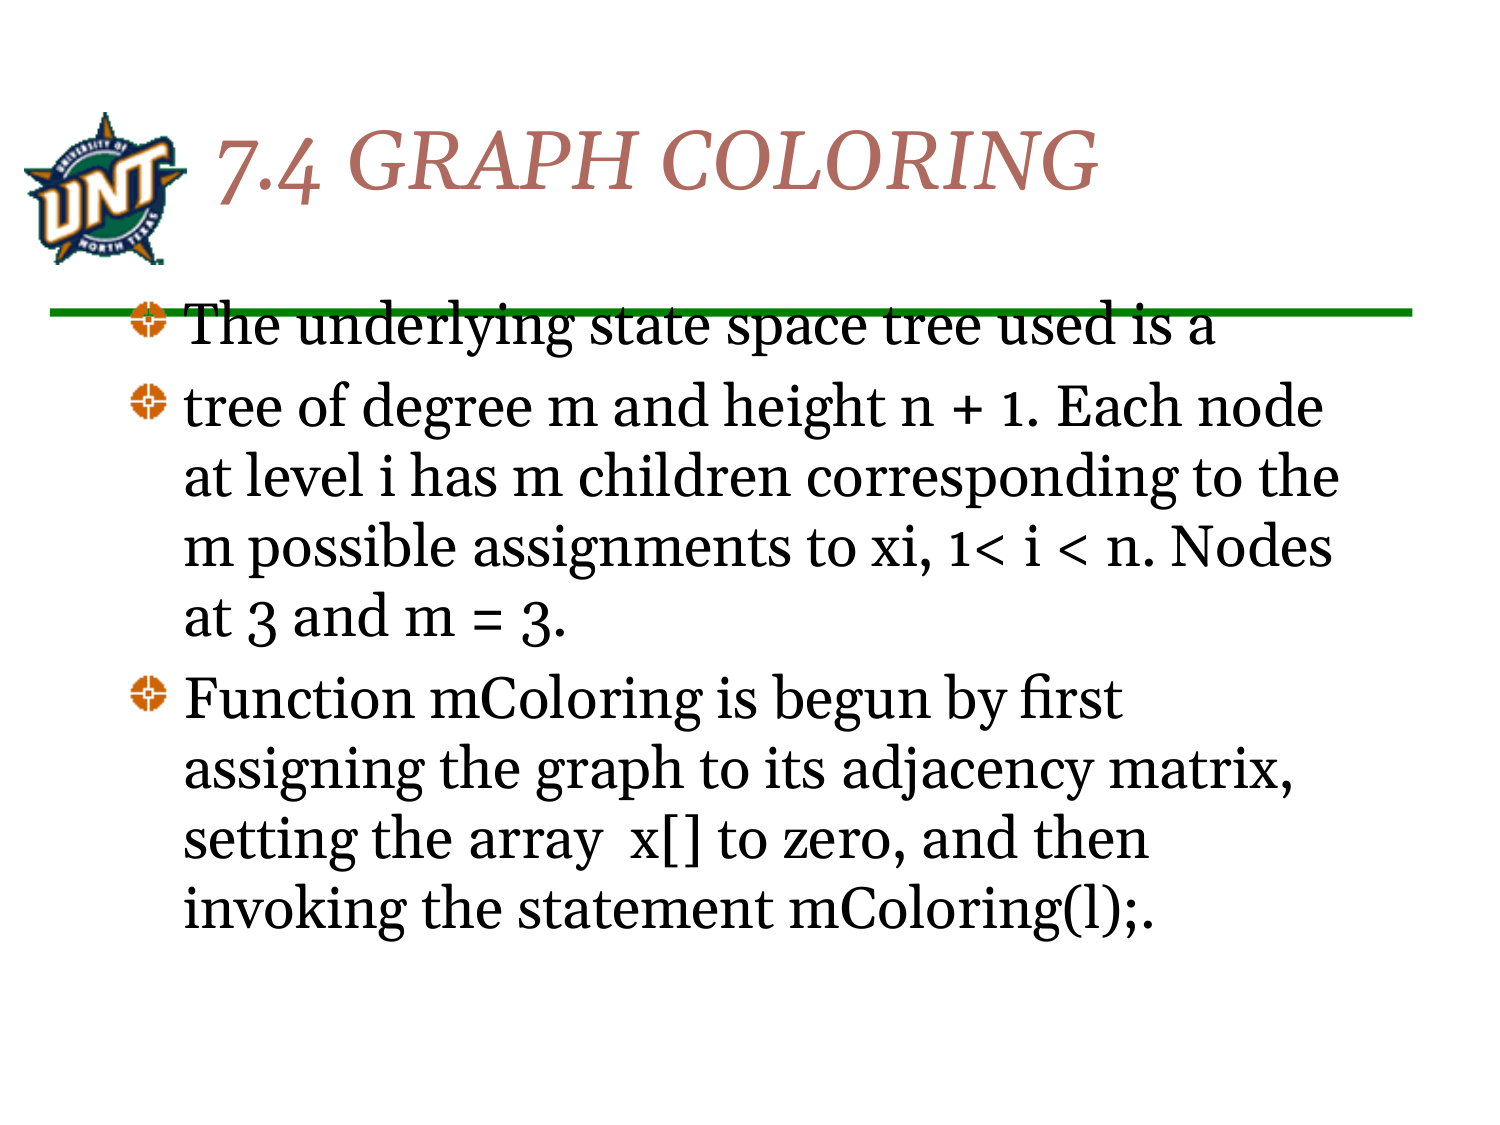

# 7.4 GRAPH COLORING
The underlying state space tree used is a
tree of degree m and height n + 1. Each node at level i has m children corresponding to the m possible assignments to xi, 1< i < n. Nodes at 3 and m = 3.
Function mColoring is begun by first assigning the graph to its adjacency matrix, setting the array  x[] to zero, and then invoking the statement mColoring(l);.